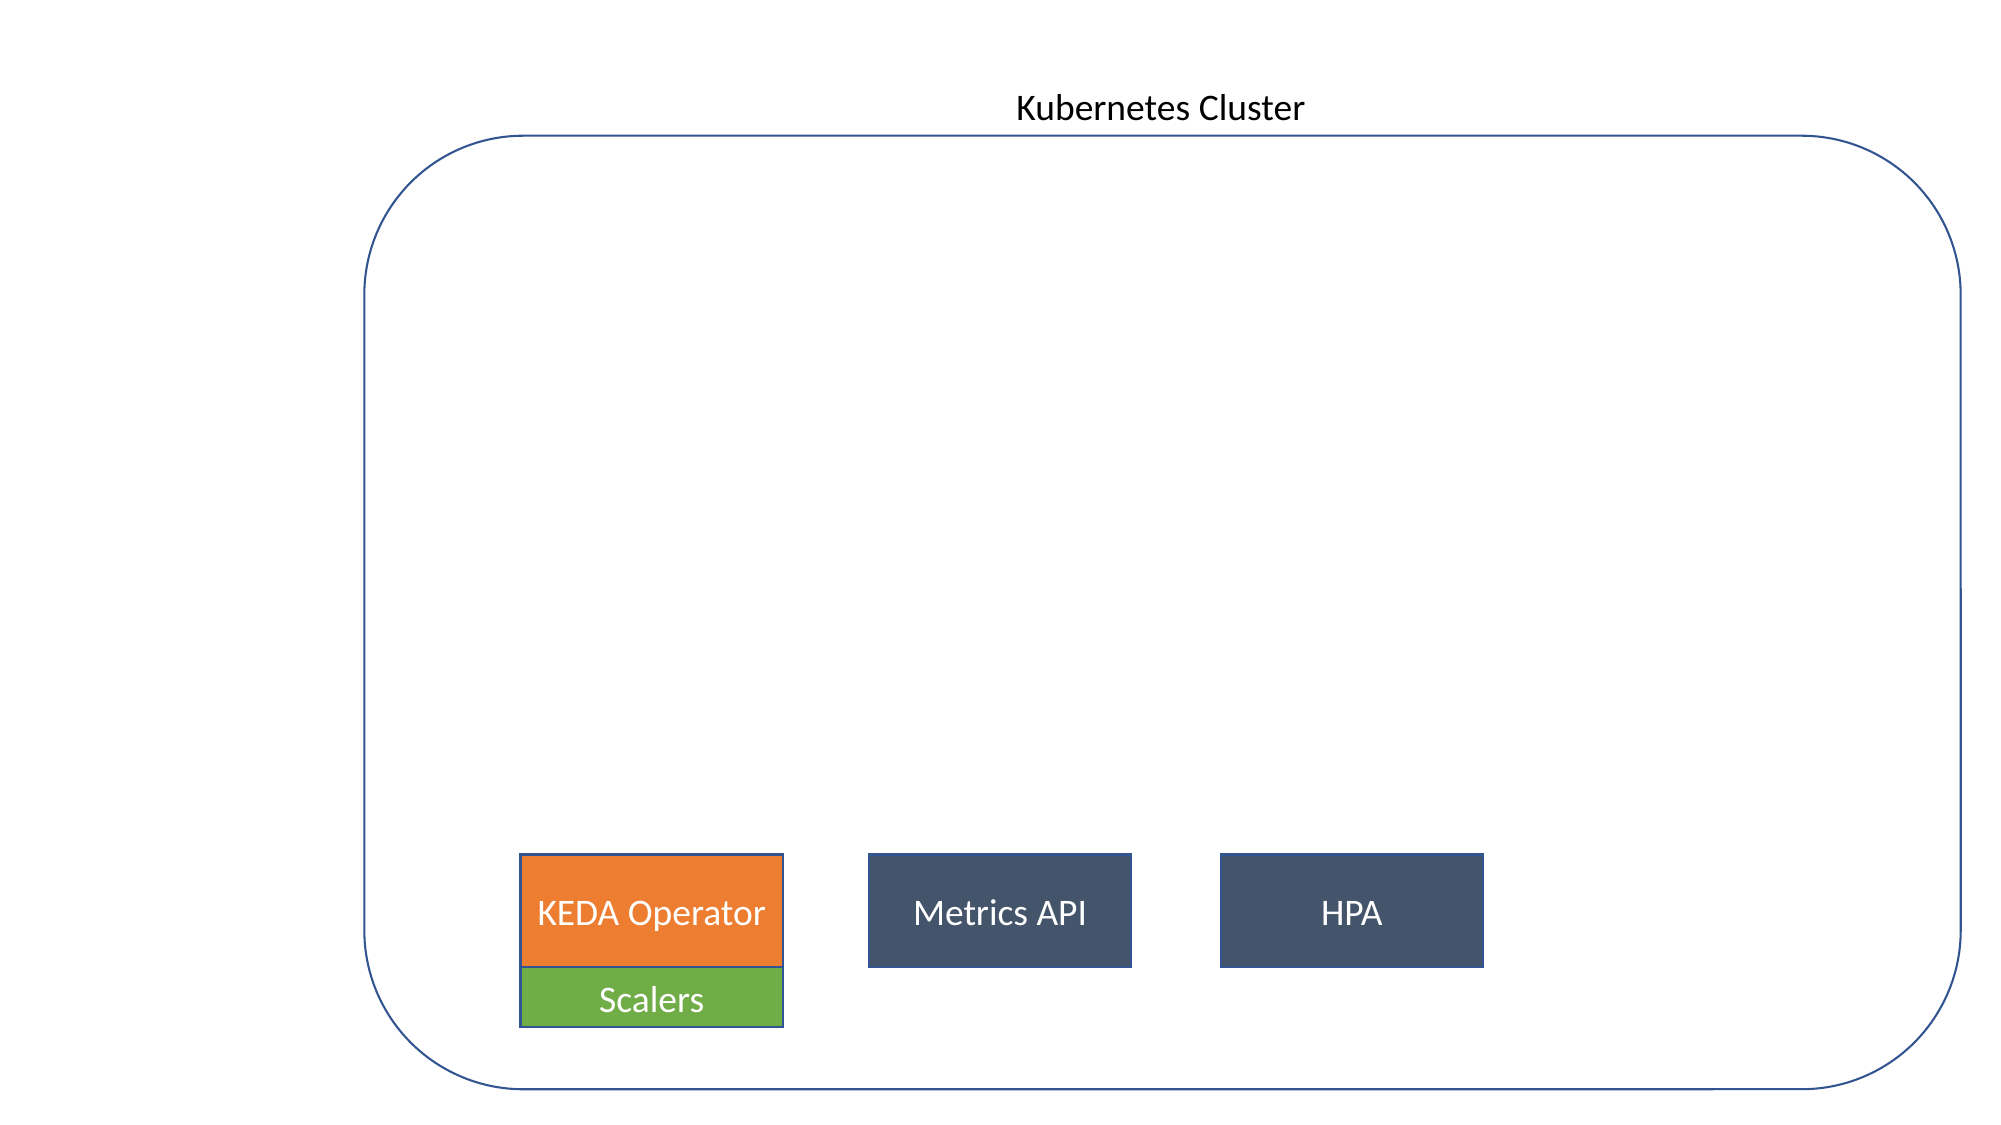

Kubernetes Cluster

KEDA Operator
Metrics API
HPA
Scalers